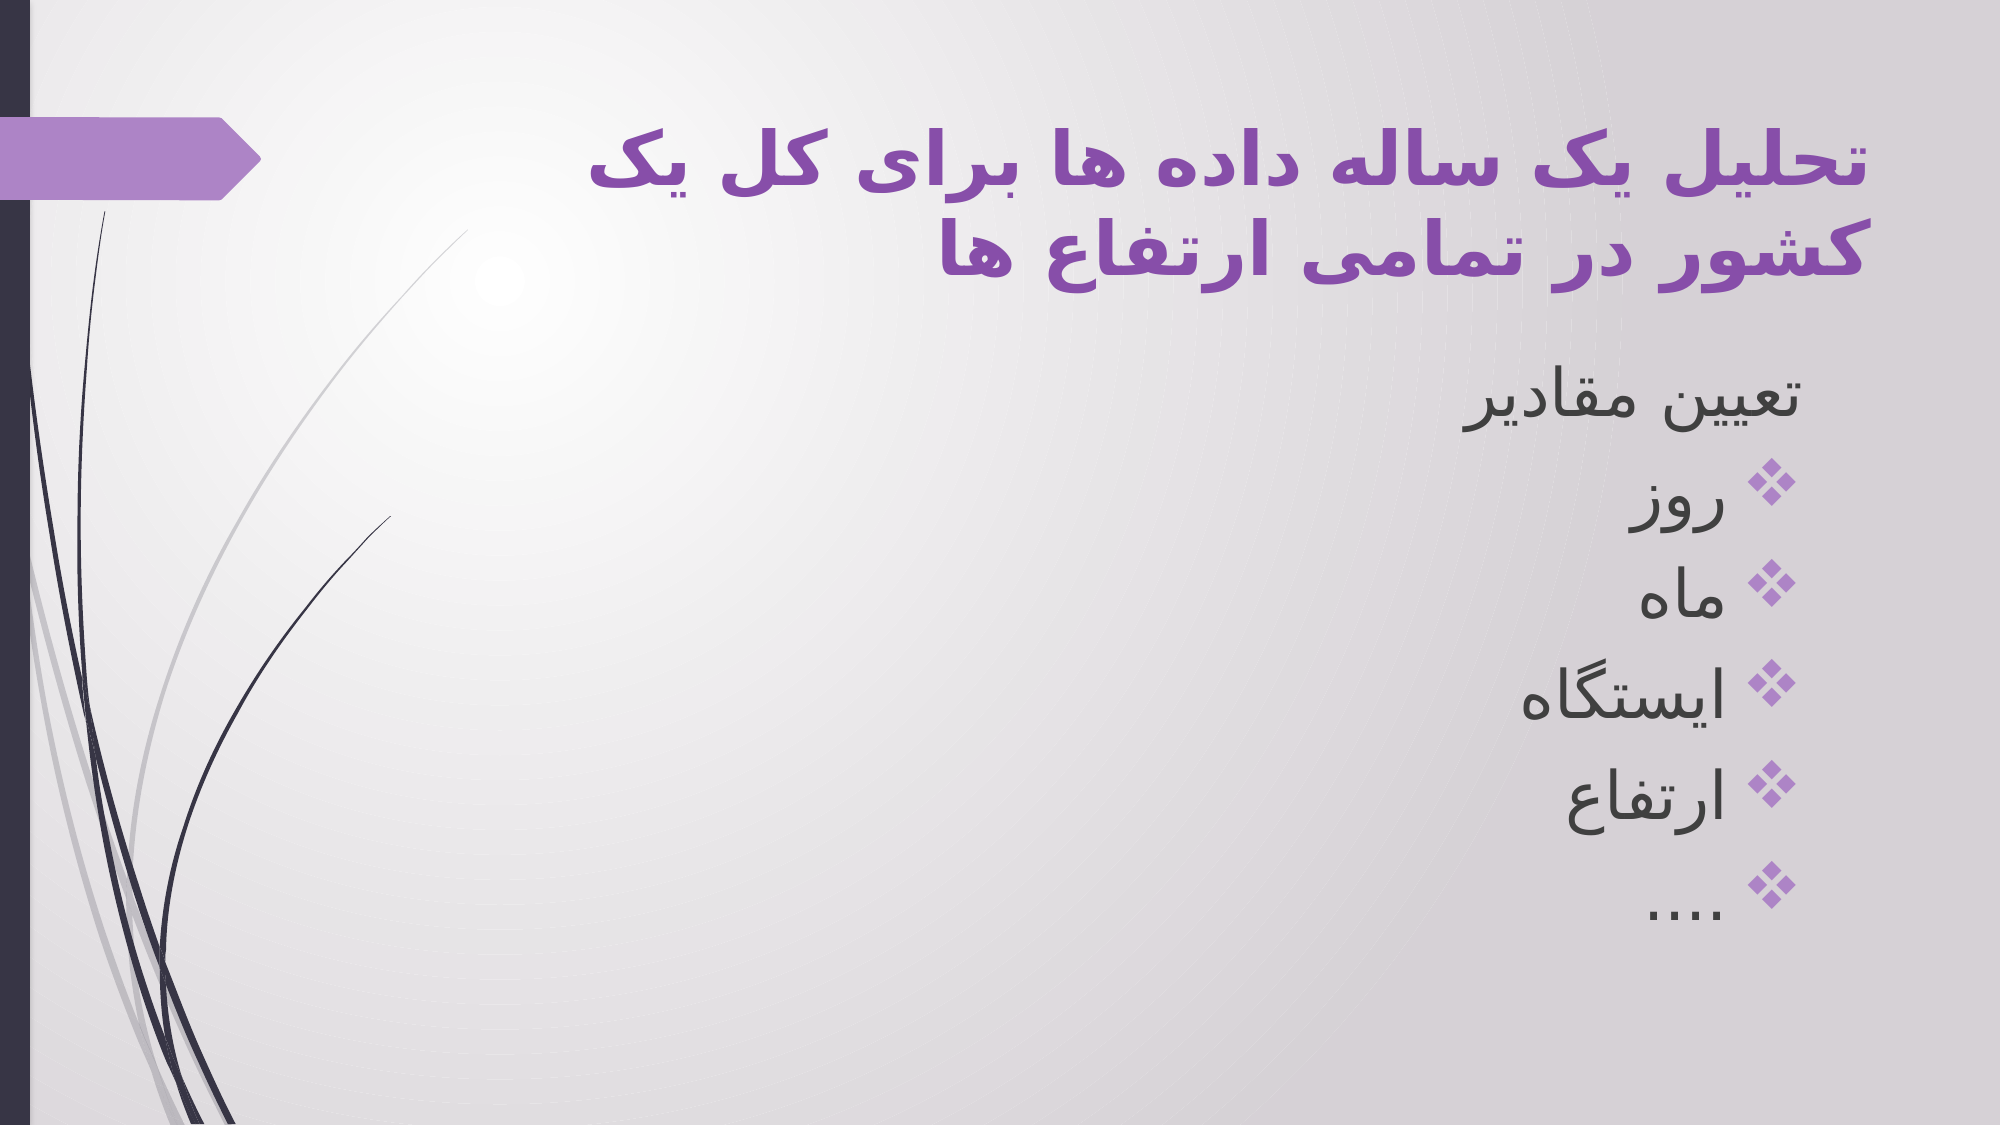

# تحلیل یک ساله داده ها برای کل یک کشور در تمامی ارتفاع ها
تعیین مقادیر
روز
ماه
ایستگاه
ارتفاع
....